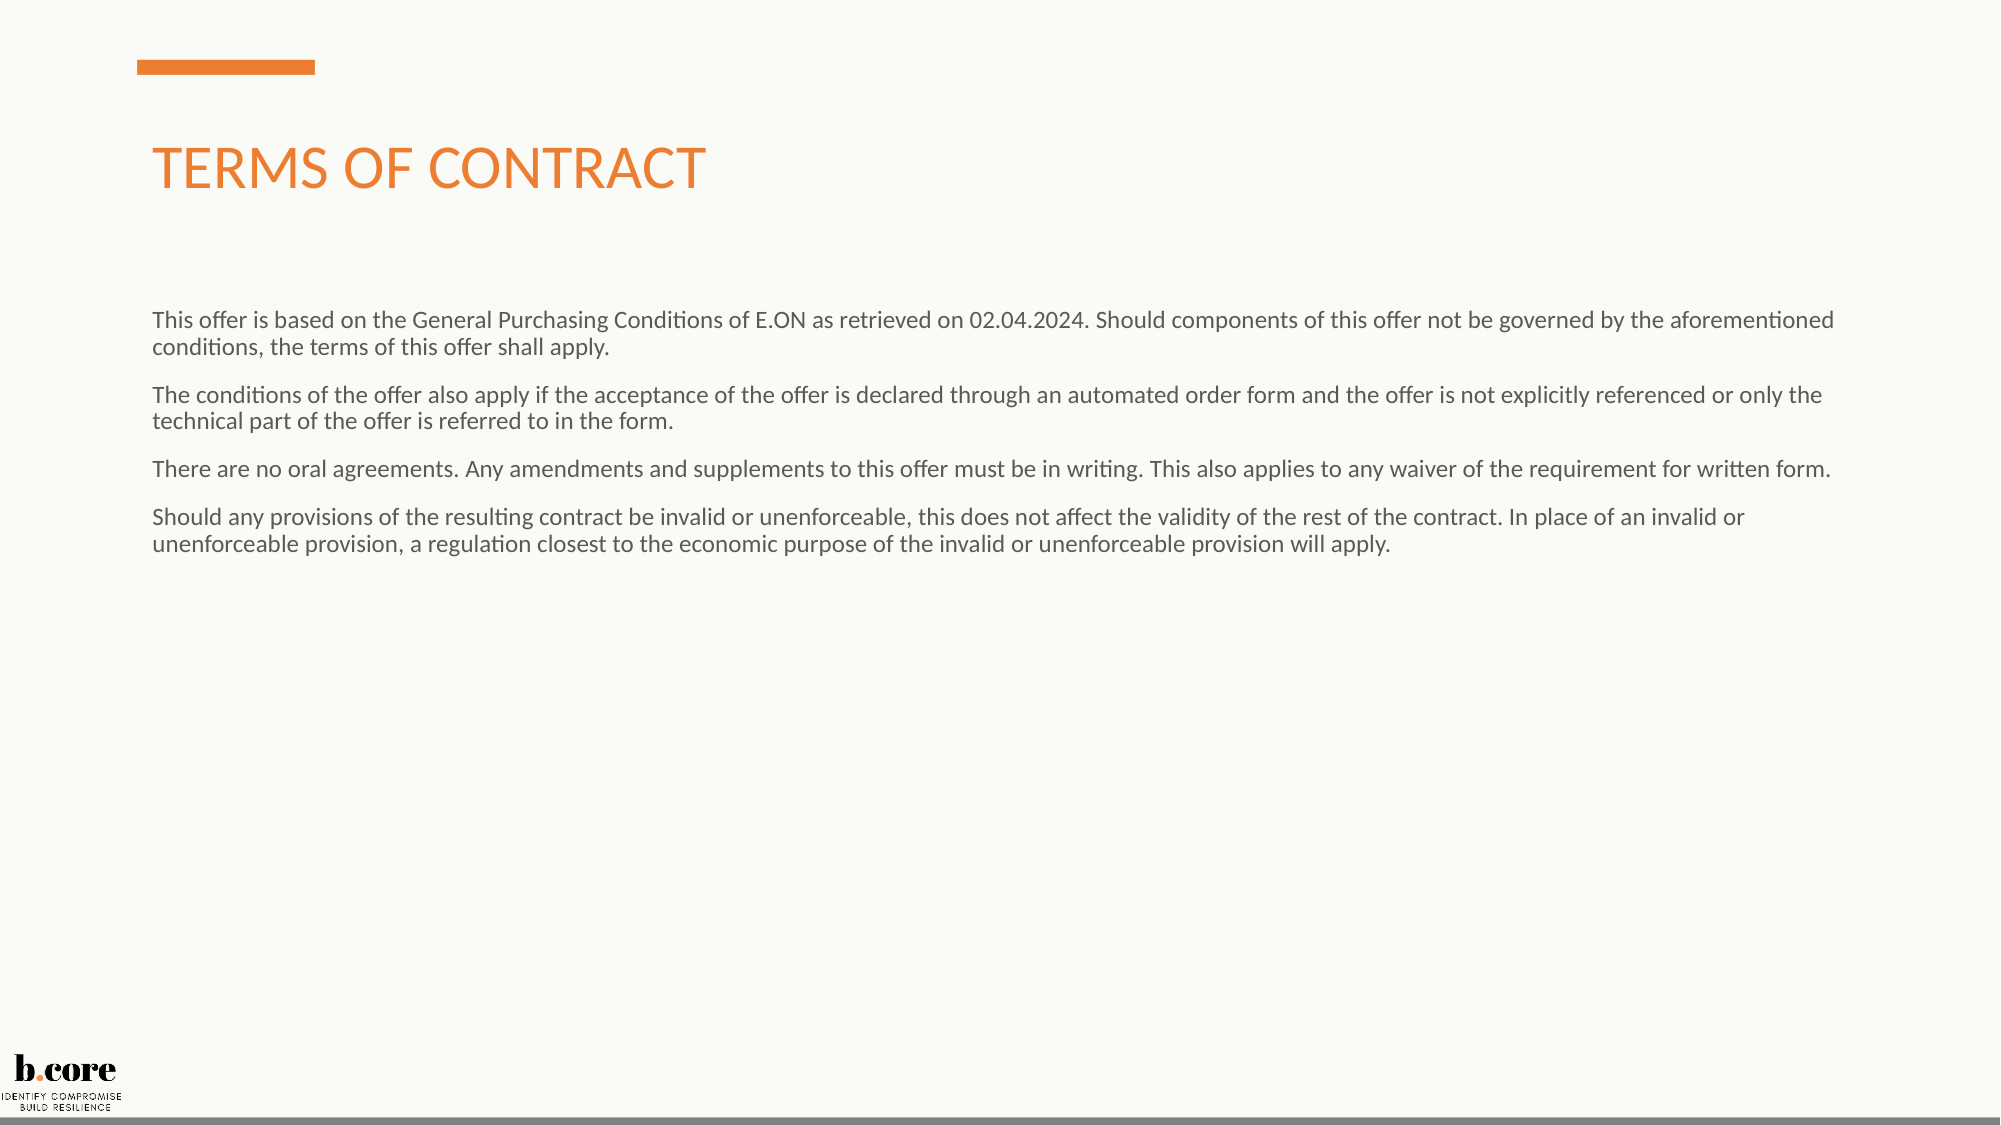

# Terms of Contract
This offer is based on the General Purchasing Conditions of E.ON as retrieved on 02.04.2024. Should components of this offer not be governed by the aforementioned conditions, the terms of this offer shall apply.
The conditions of the offer also apply if the acceptance of the offer is declared through an automated order form and the offer is not explicitly referenced or only the technical part of the offer is referred to in the form.
There are no oral agreements. Any amendments and supplements to this offer must be in writing. This also applies to any waiver of the requirement for written form.
Should any provisions of the resulting contract be invalid or unenforceable, this does not affect the validity of the rest of the contract. In place of an invalid or unenforceable provision, a regulation closest to the economic purpose of the invalid or unenforceable provision will apply.